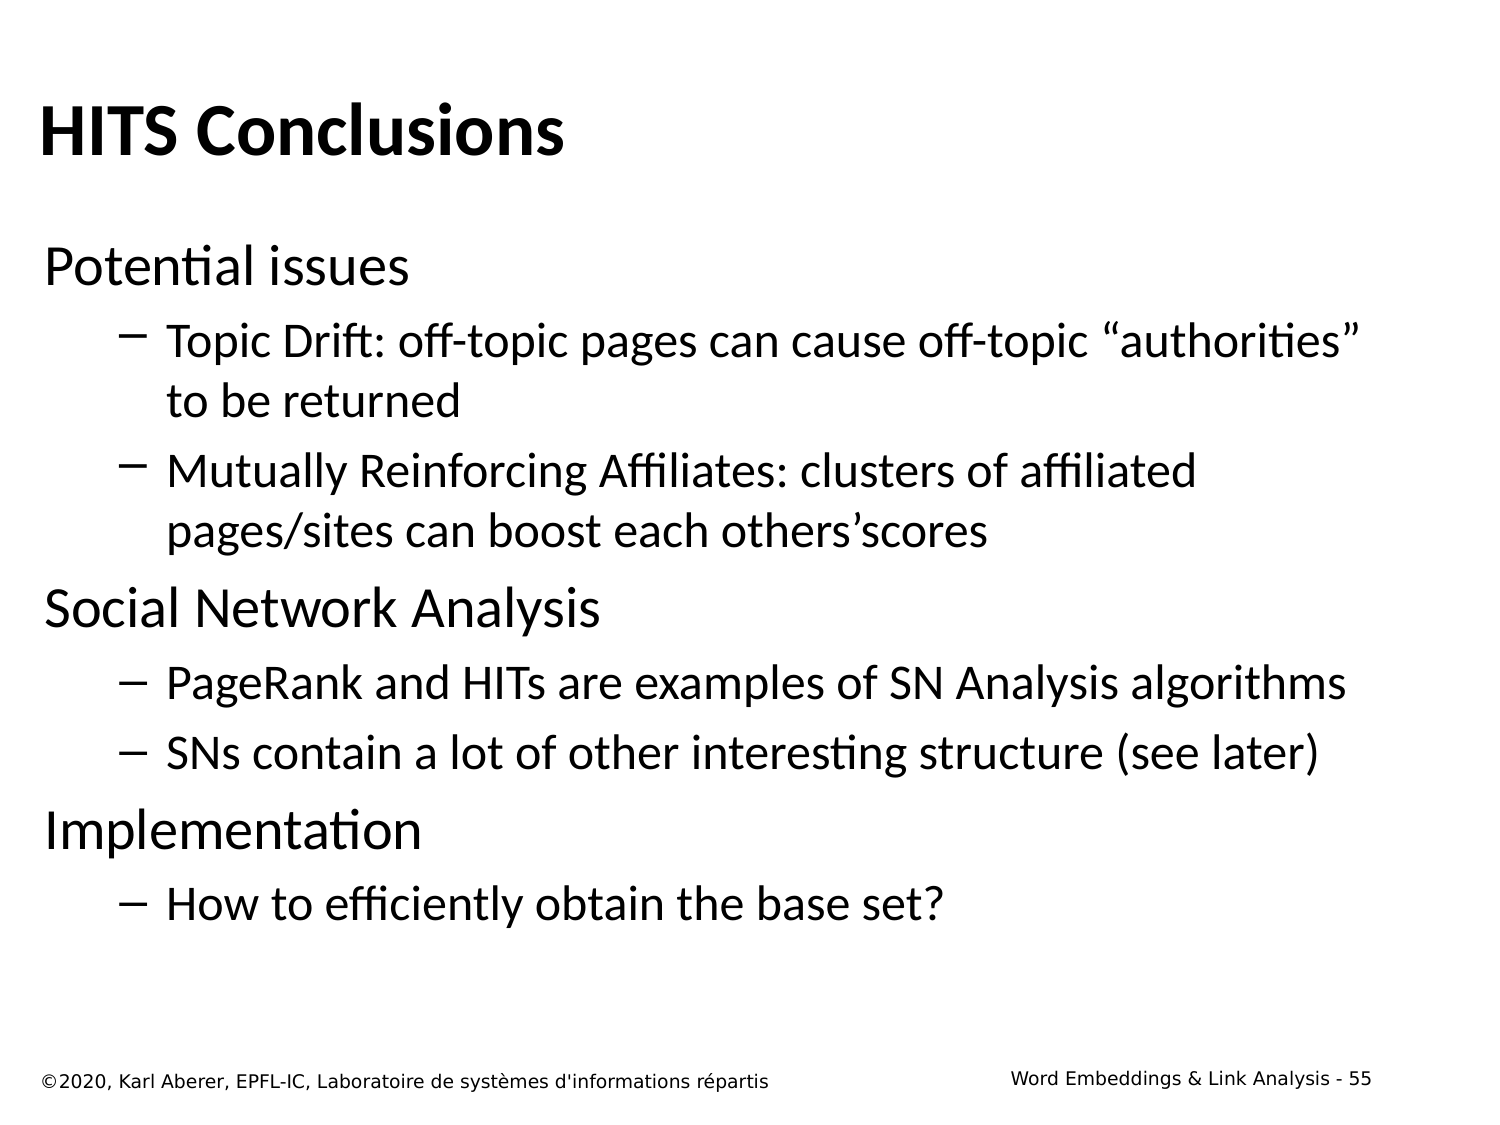

# HITS Conclusions
Potential issues
Topic Drift: off-topic pages can cause off-topic “authorities” to be returned
Mutually Reinforcing Affiliates: clusters of affiliated pages/sites can boost each others’scores
Social Network Analysis
PageRank and HITs are examples of SN Analysis algorithms
SNs contain a lot of other interesting structure (see later)
Implementation
How to efficiently obtain the base set?
©2020, Karl Aberer, EPFL-IC, Laboratoire de systèmes d'informations répartis